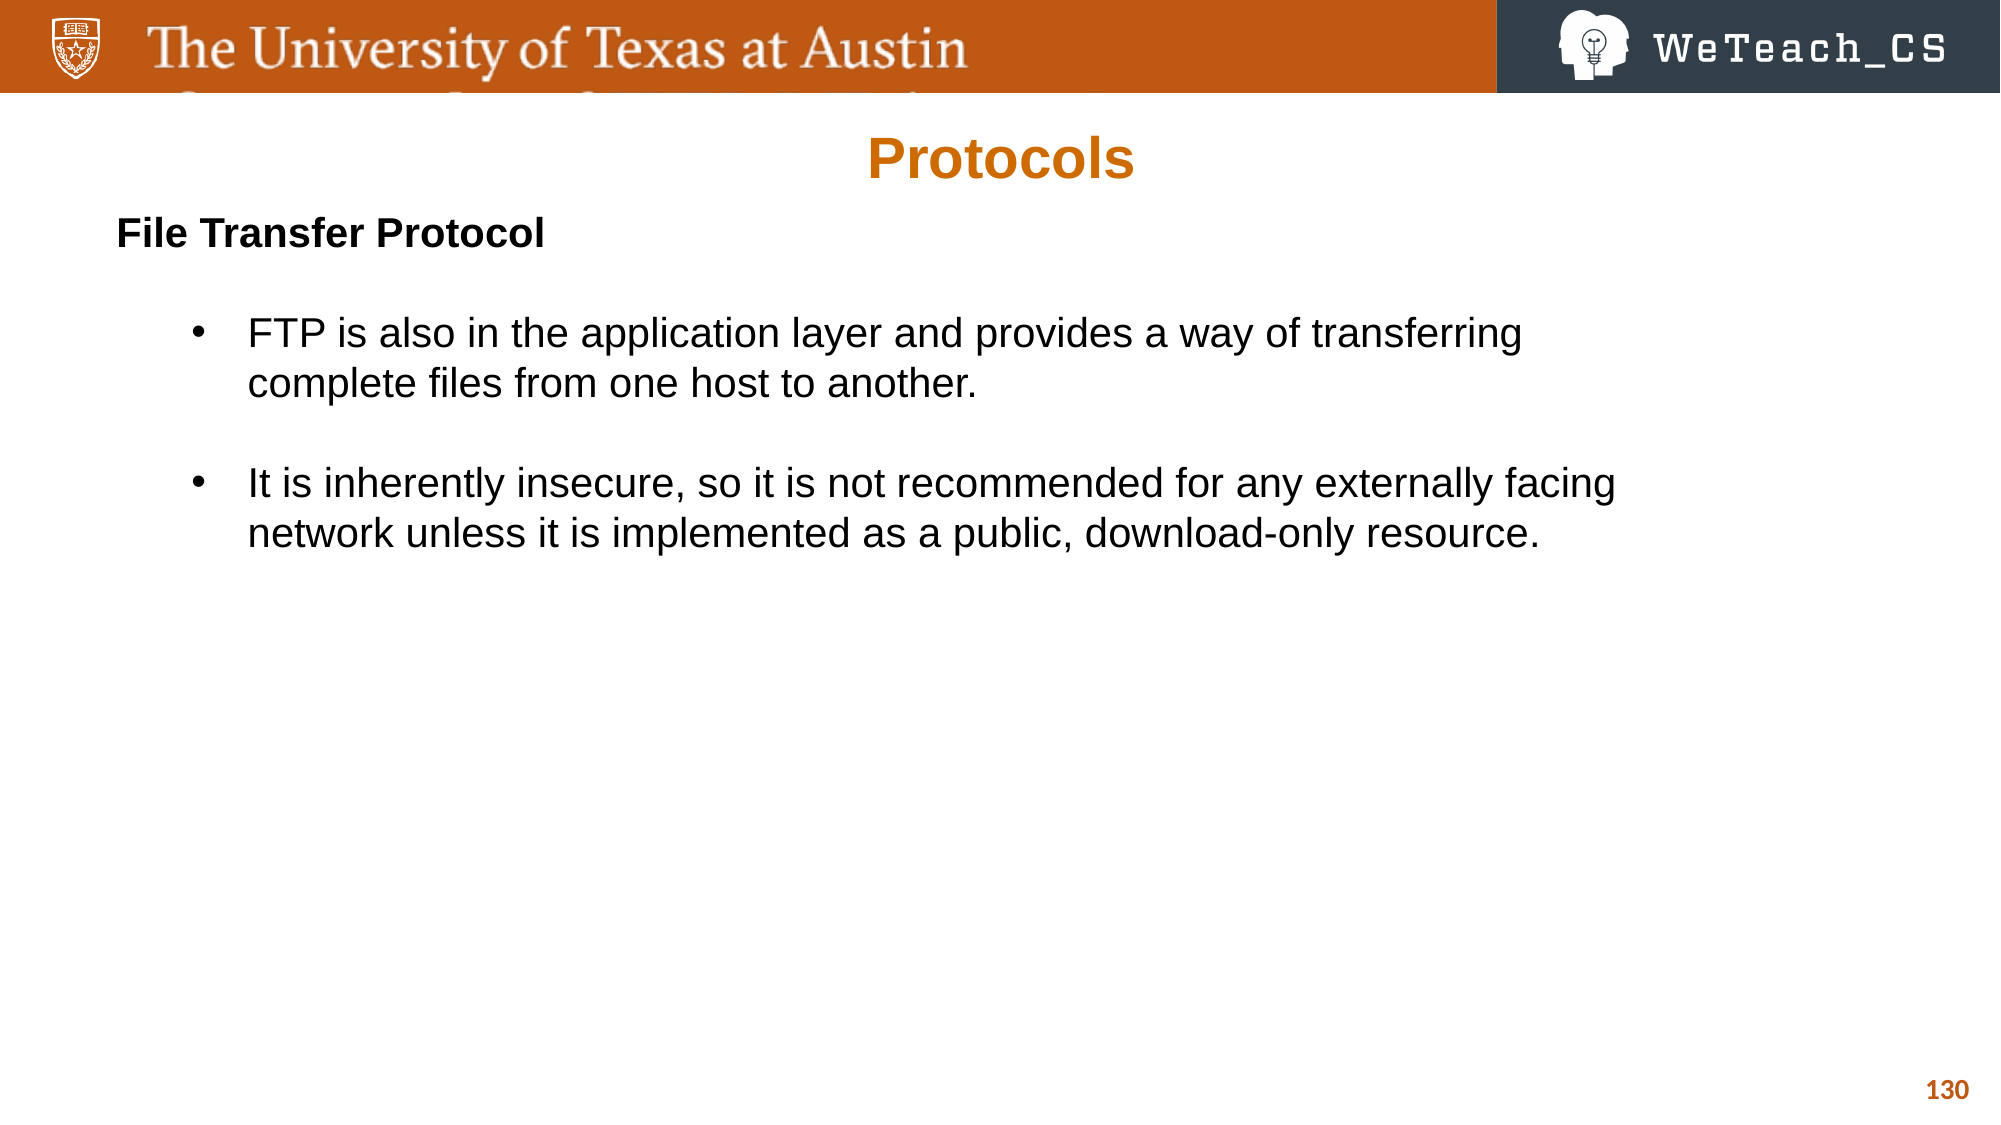

Protocols
File Transfer Protocol

FTP is also in the application layer and provides a way of transferring complete files from one host to another.

It is inherently insecure, so it is not recommended for any externally facing network unless it is implemented as a public, download-only resource.